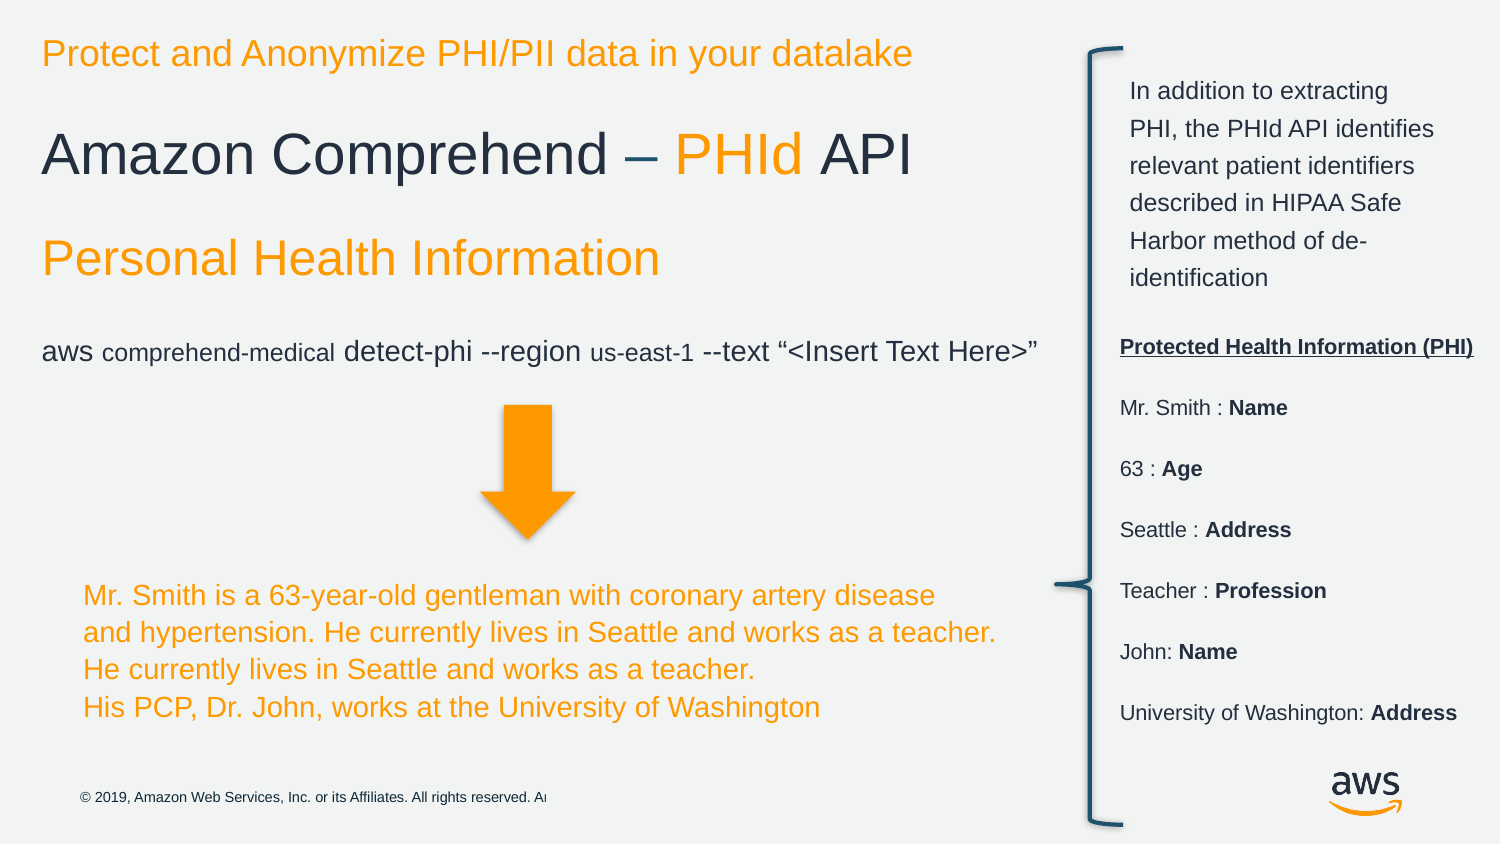

Protect and Anonymize PHI/PII data in your datalake

In addition to extracting PHI, the PHId API identifies
relevant patient identifiers described in HIPAA Safe
Harbor method of de-identification
Amazon Comprehend – PHId API
Personal Health Information
Protected Health Information (PHI)
Mr. Smith : Name
63 : Age
Seattle : Address
Teacher : Profession
John: Name
University of Washington: Address
aws comprehend-medical detect-phi --region us-east-1 --text “<Insert Text Here>”

Mr. Smith is a 63-year-old gentleman with coronary artery disease
and hypertension. He currently lives in Seattle and works as a teacher.
He currently lives in Seattle and works as a teacher.
His PCP, Dr. John, works at the University of Washington